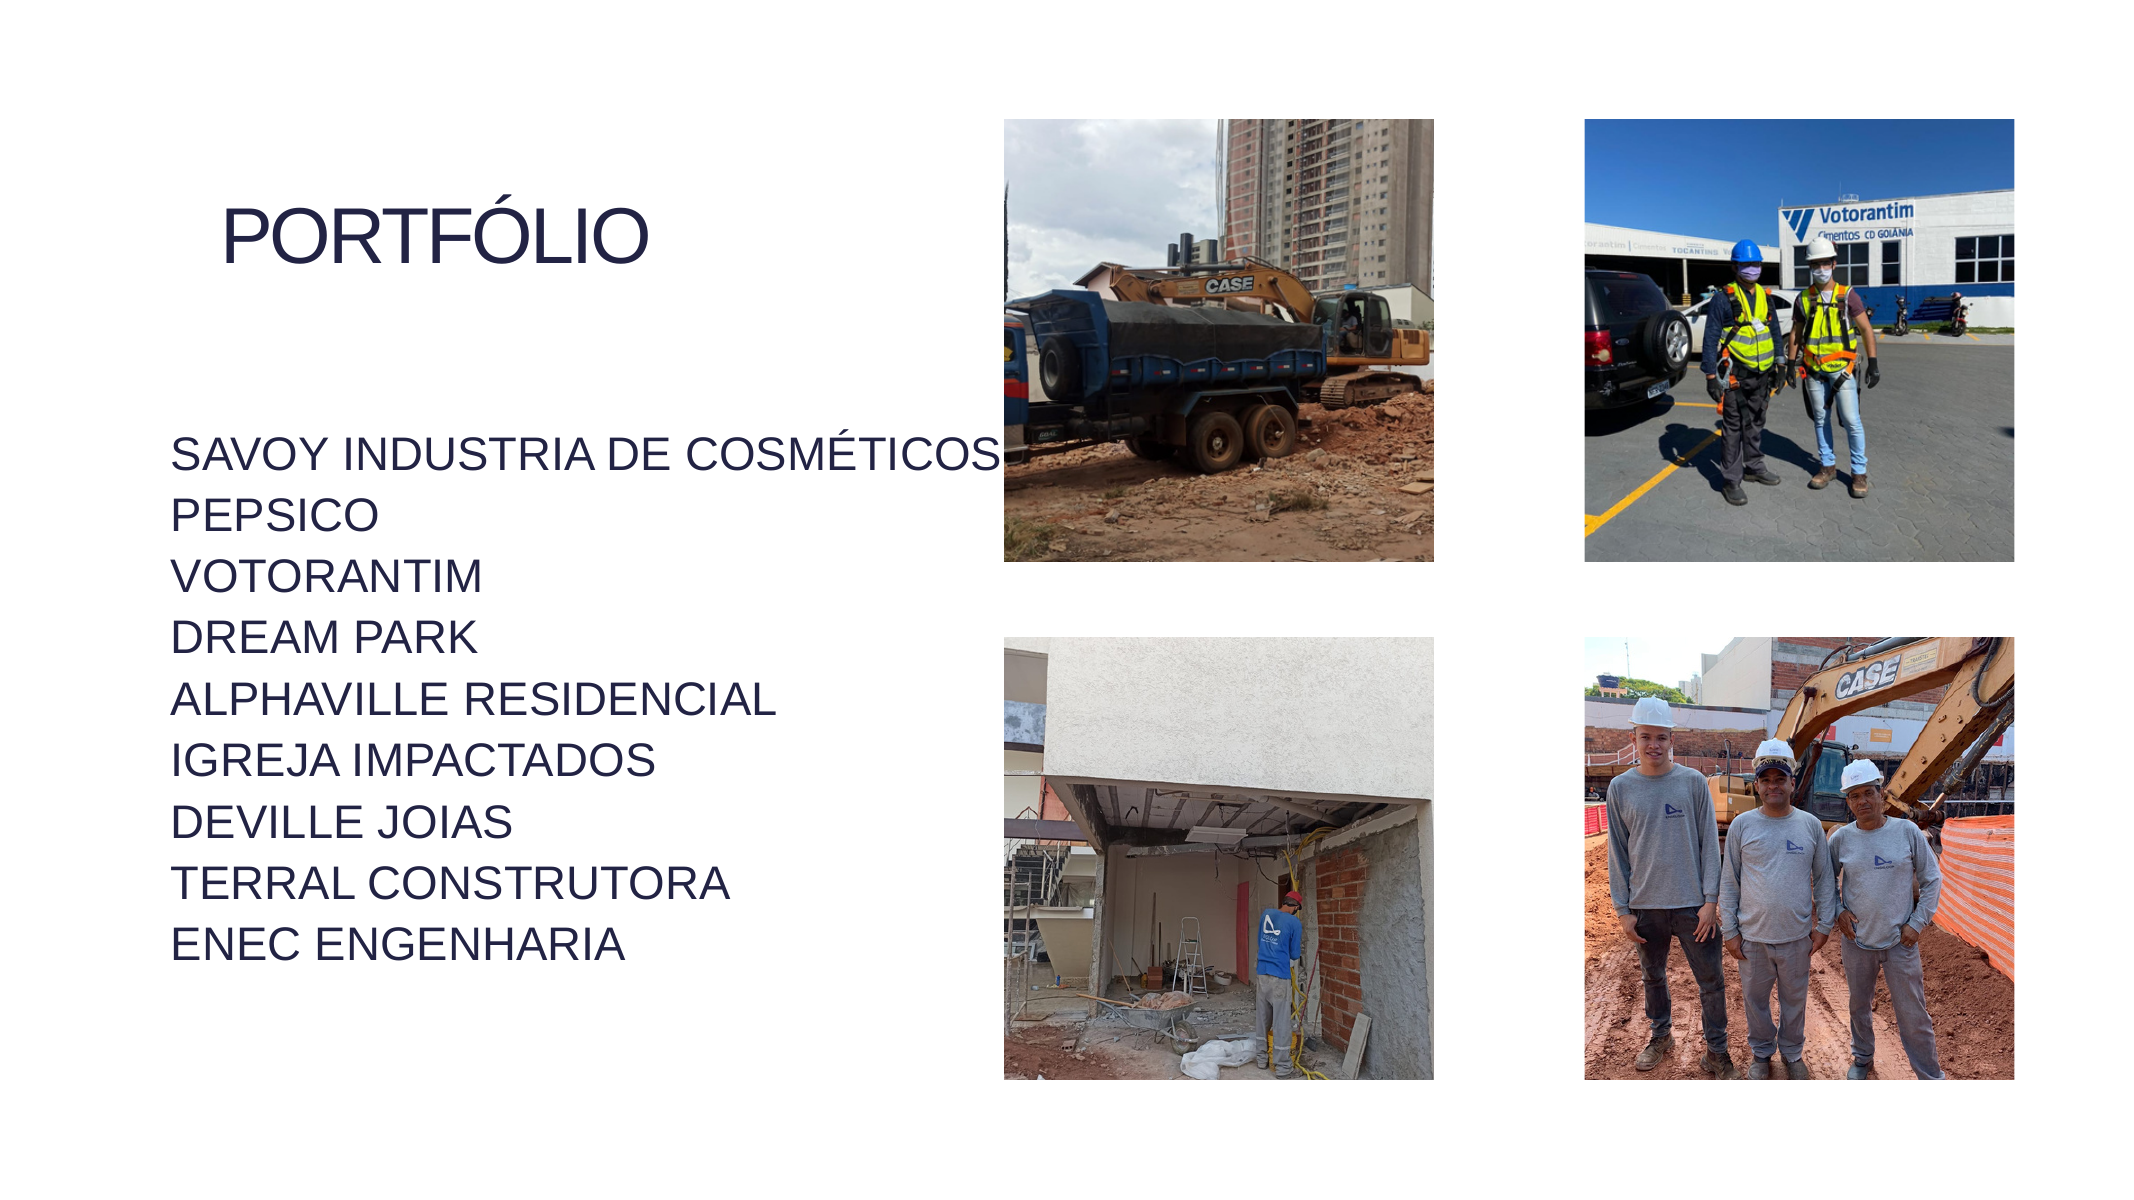

PORTFÓLIO
SAVOY INDUSTRIA DE COSMÉTICOS
PEPSICO
VOTORANTIM
DREAM PARK
ALPHAVILLE RESIDENCIAL
IGREJA IMPACTADOS
DEVILLE JOIAS
TERRAL CONSTRUTORA
ENEC ENGENHARIA